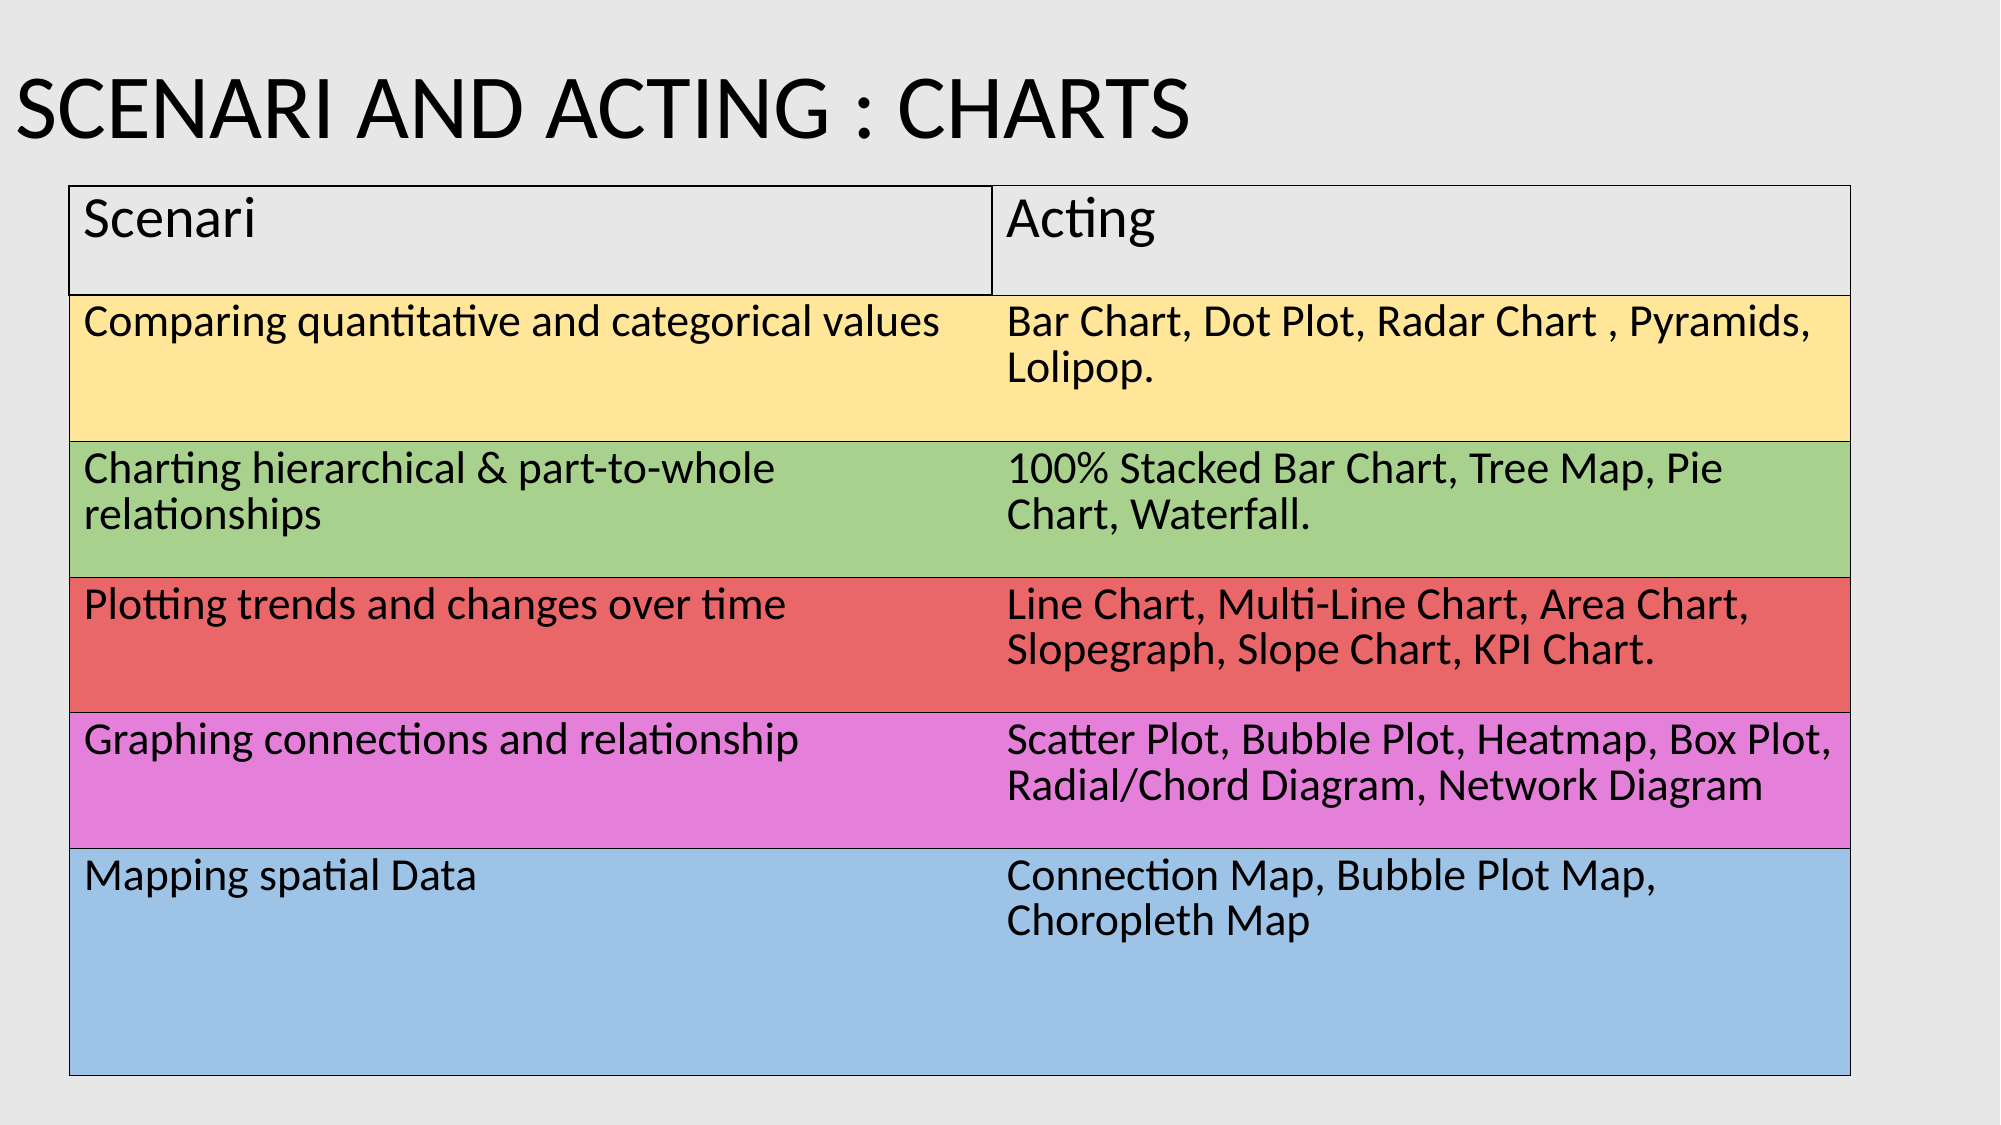

# SCENARI AND ACTING : CHARTS
| Scenari | Acting |
| --- | --- |
| Comparing quantitative and categorical values | Bar Chart, Dot Plot, Radar Chart , Pyramids, Lolipop. |
| Charting hierarchical & part-to-whole relationships | 100% Stacked Bar Chart, Tree Map, Pie Chart, Waterfall. |
| Plotting trends and changes over time | Line Chart, Multi-Line Chart, Area Chart, Slopegraph, Slope Chart, KPI Chart. |
| Graphing connections and relationship | Scatter Plot, Bubble Plot, Heatmap, Box Plot, Radial/Chord Diagram, Network Diagram |
| Mapping spatial Data | Connection Map, Bubble Plot Map, Choropleth Map |